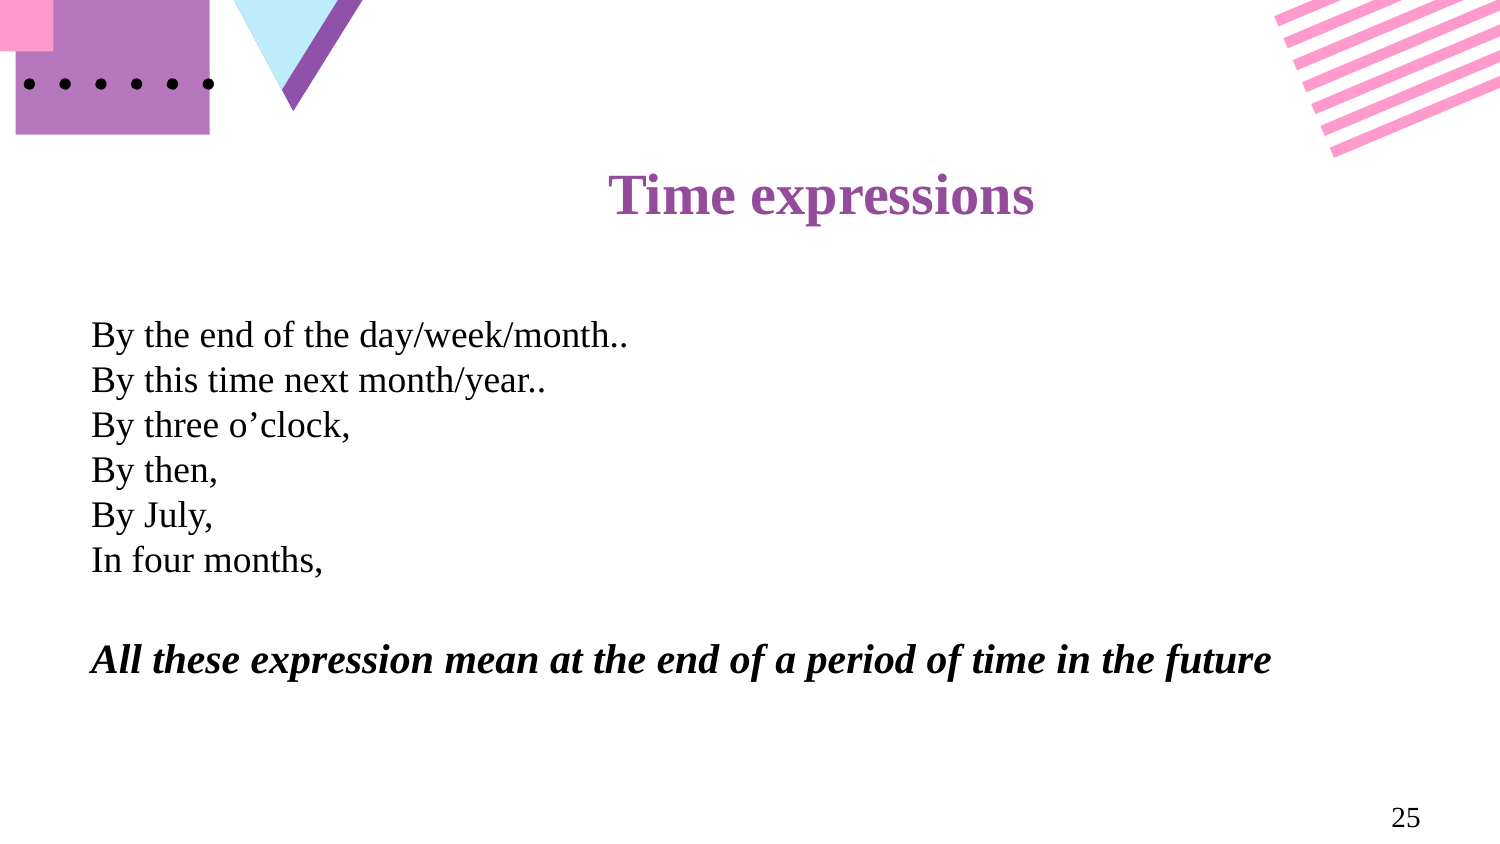

# Time expressions
By the end of the day/week/month..
By this time next month/year..
By three o’clock,
By then,
By July,
In four months,
All these expression mean at the end of a period of time in the future
25